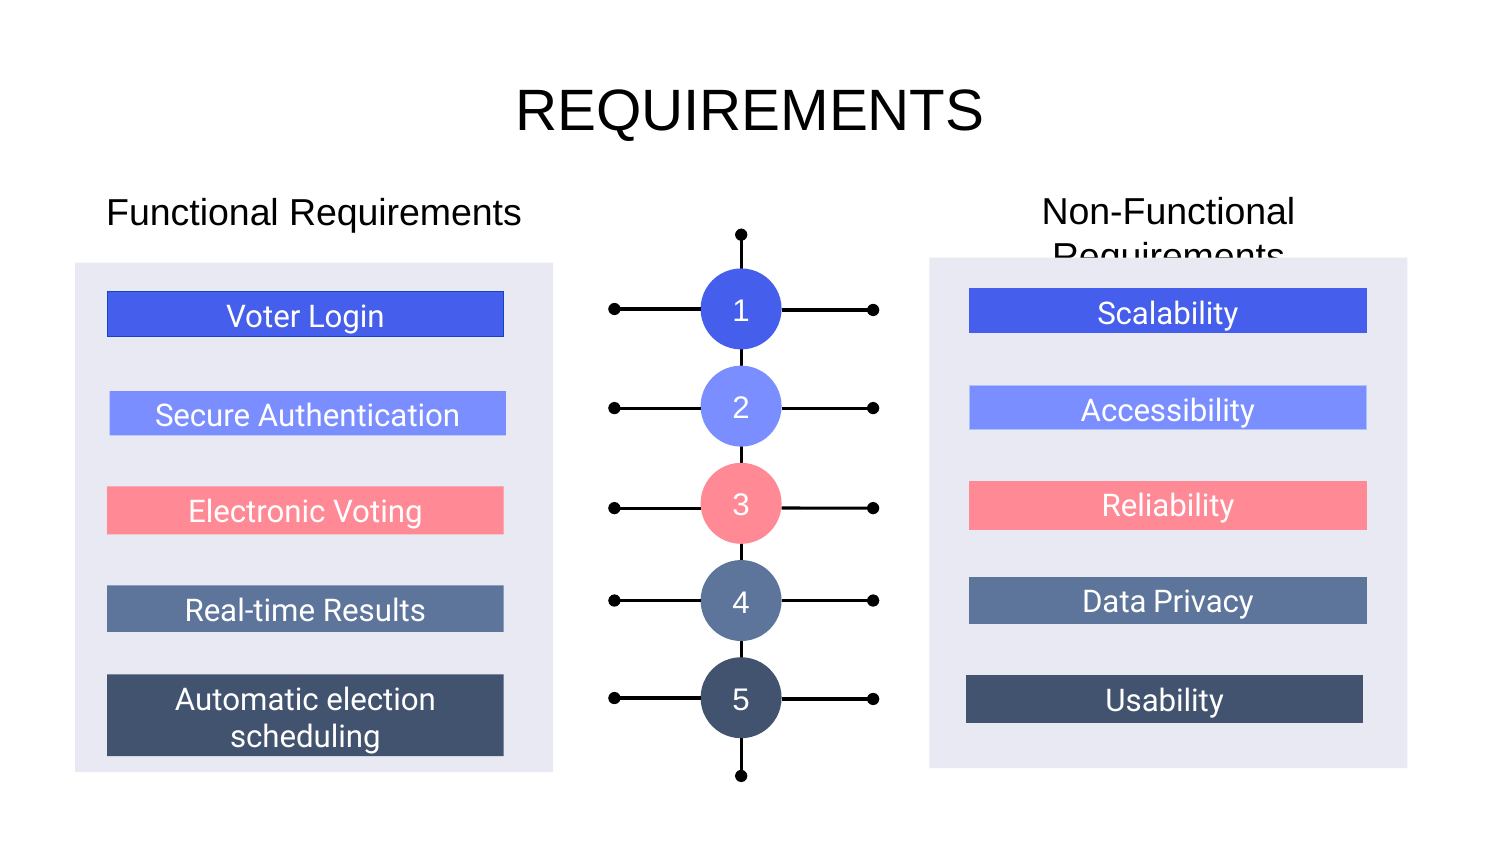

# REQUIREMENTS
Non-Functional Requirements
Functional Requirements

Voter Login
Secure Authentication
Electronic Voting
Real-time Results
Automatic election scheduling
1
2
3
4
5

Scalability
Accessibility
Reliability
Data Privacy
Usability